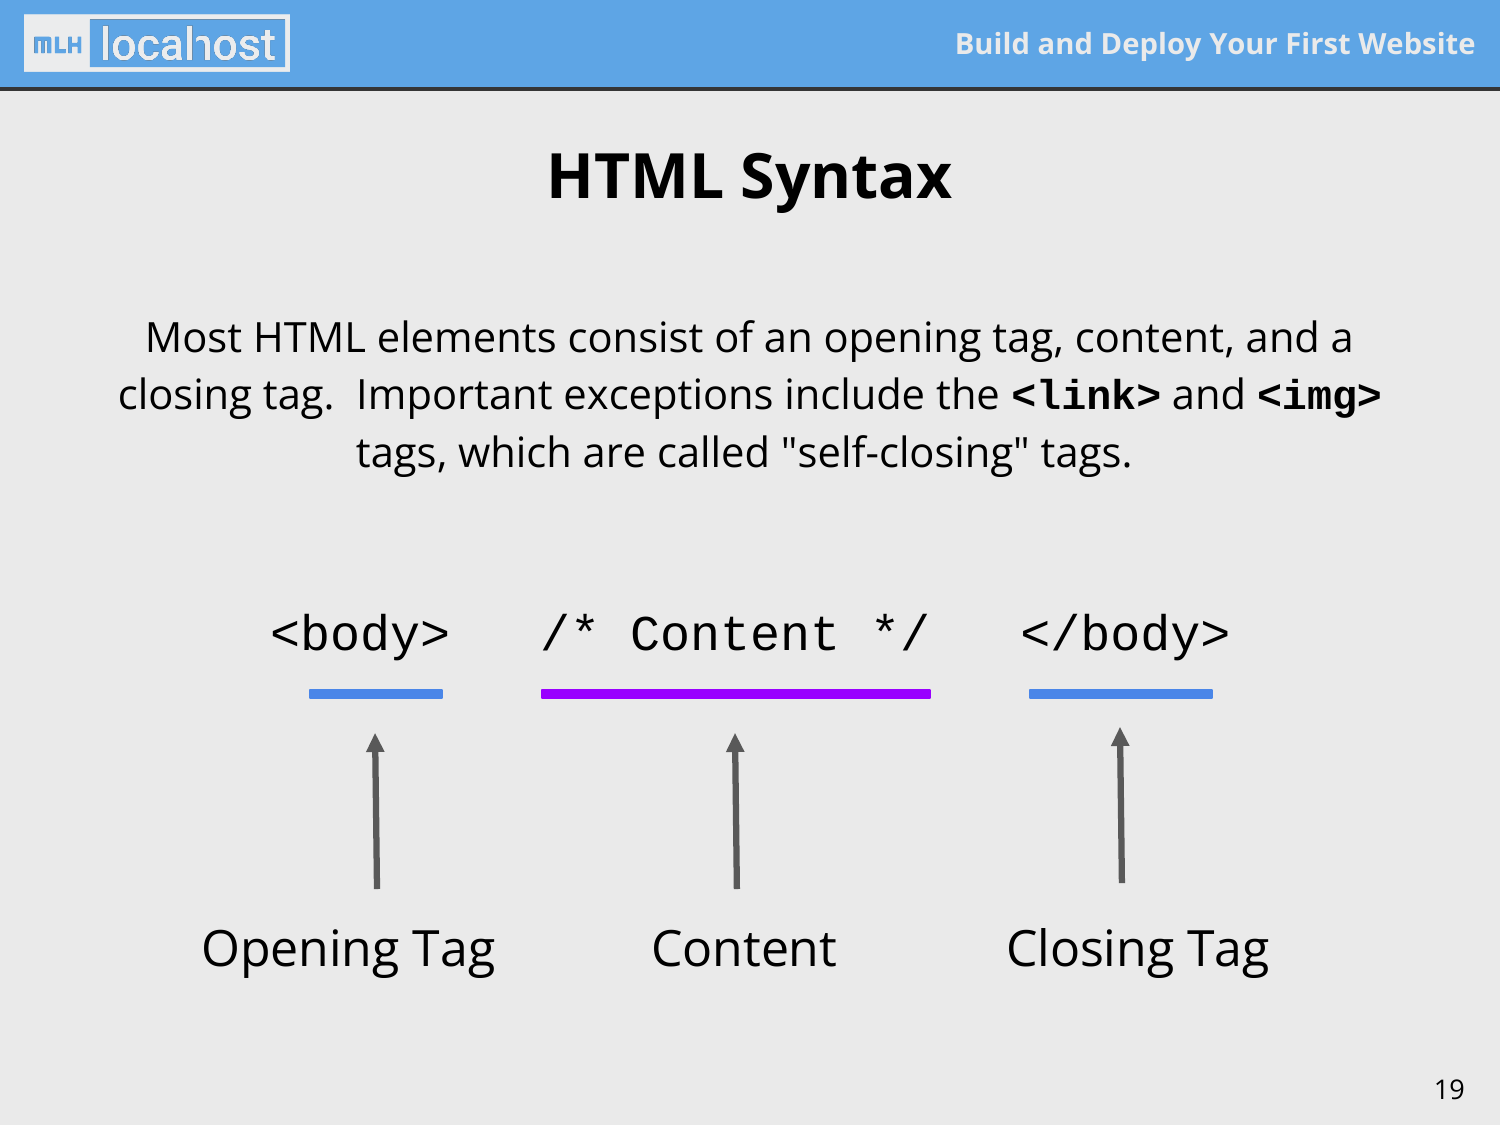

# HTML Syntax
Most HTML elements consist of an opening tag, content, and a closing tag.  Important exceptions include the <link> and <img> tags, which are called "self-closing" tags.
<body>   /* Content */   </body>

Opening Tag            Content             Closing Tag
19